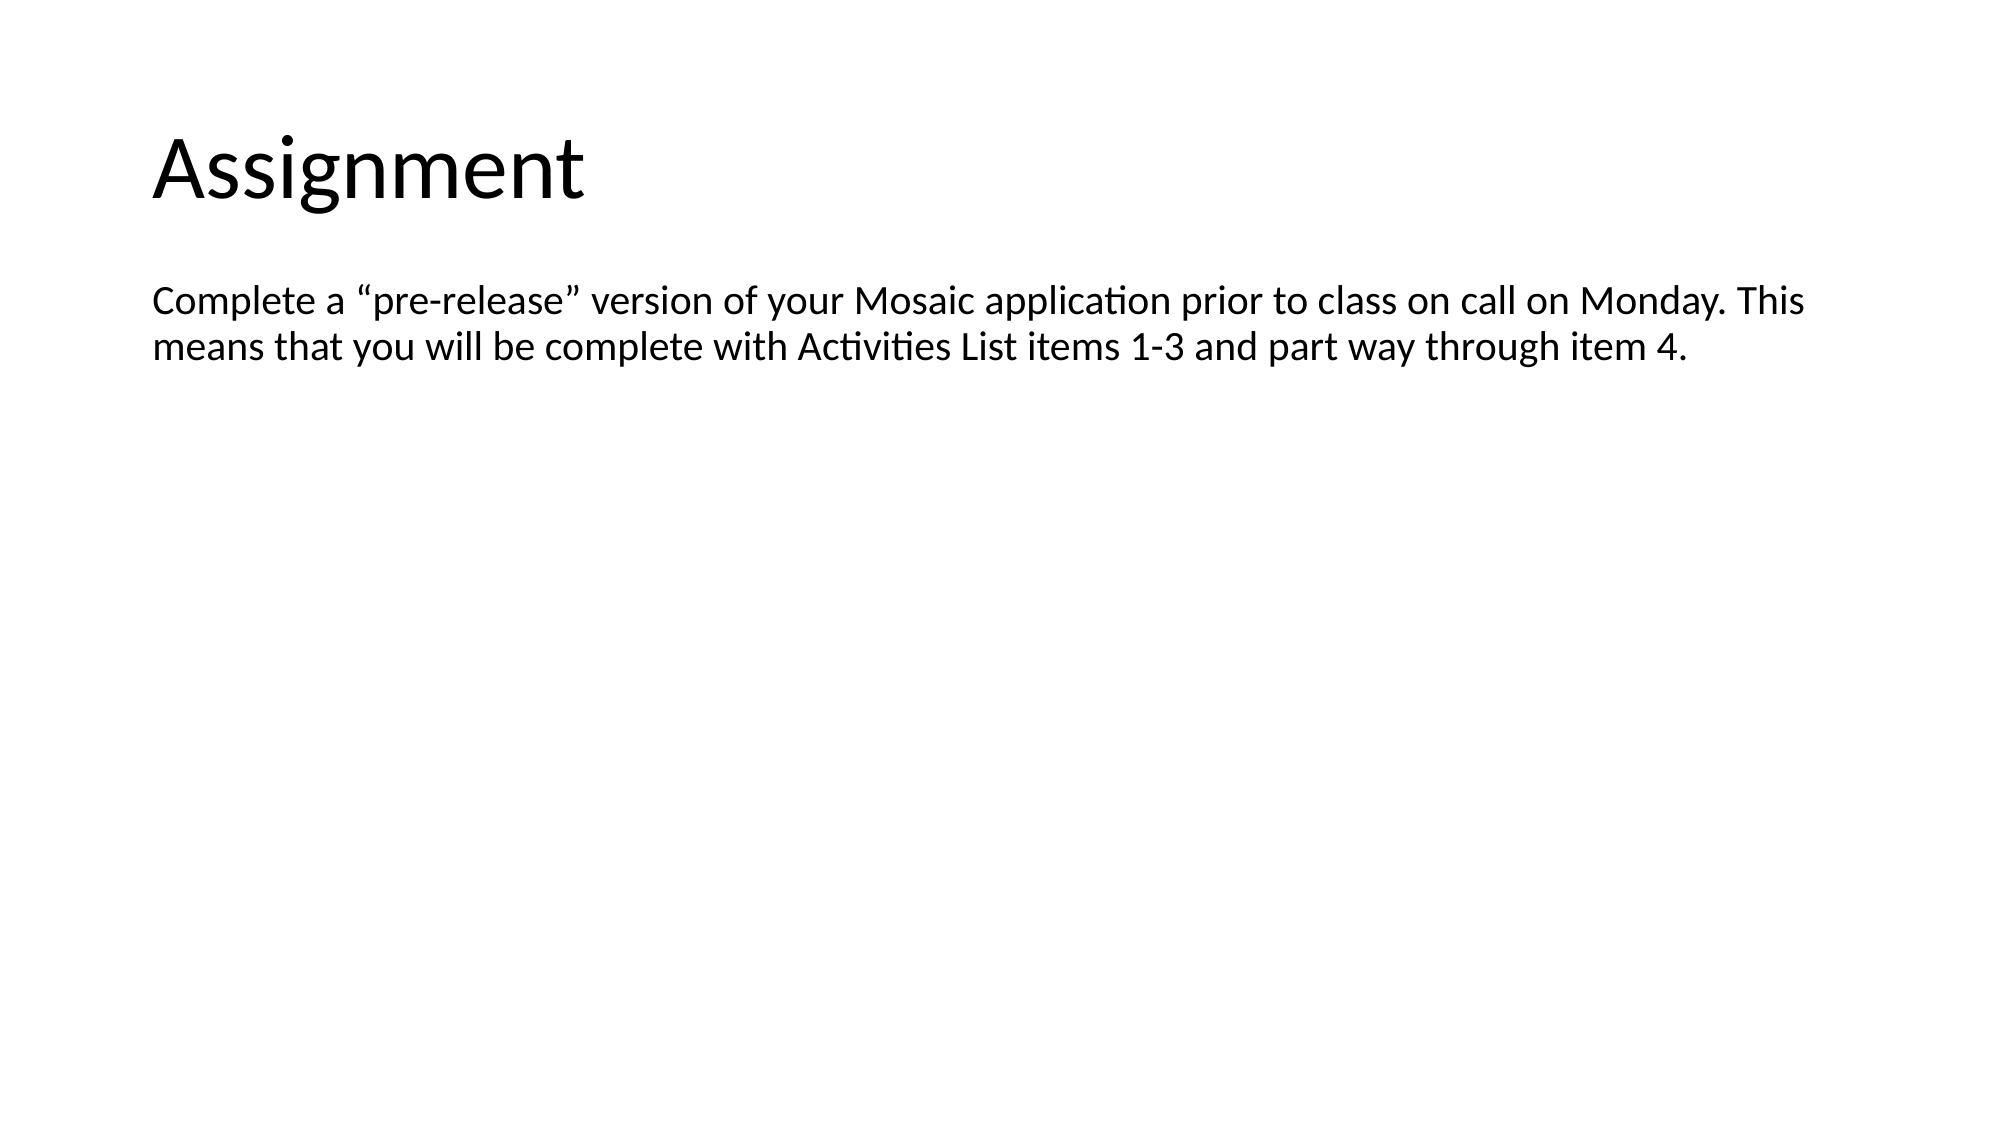

# Assignment
Complete a “pre-release” version of your Mosaic application prior to class on call on Monday. This means that you will be complete with Activities List items 1-3 and part way through item 4.